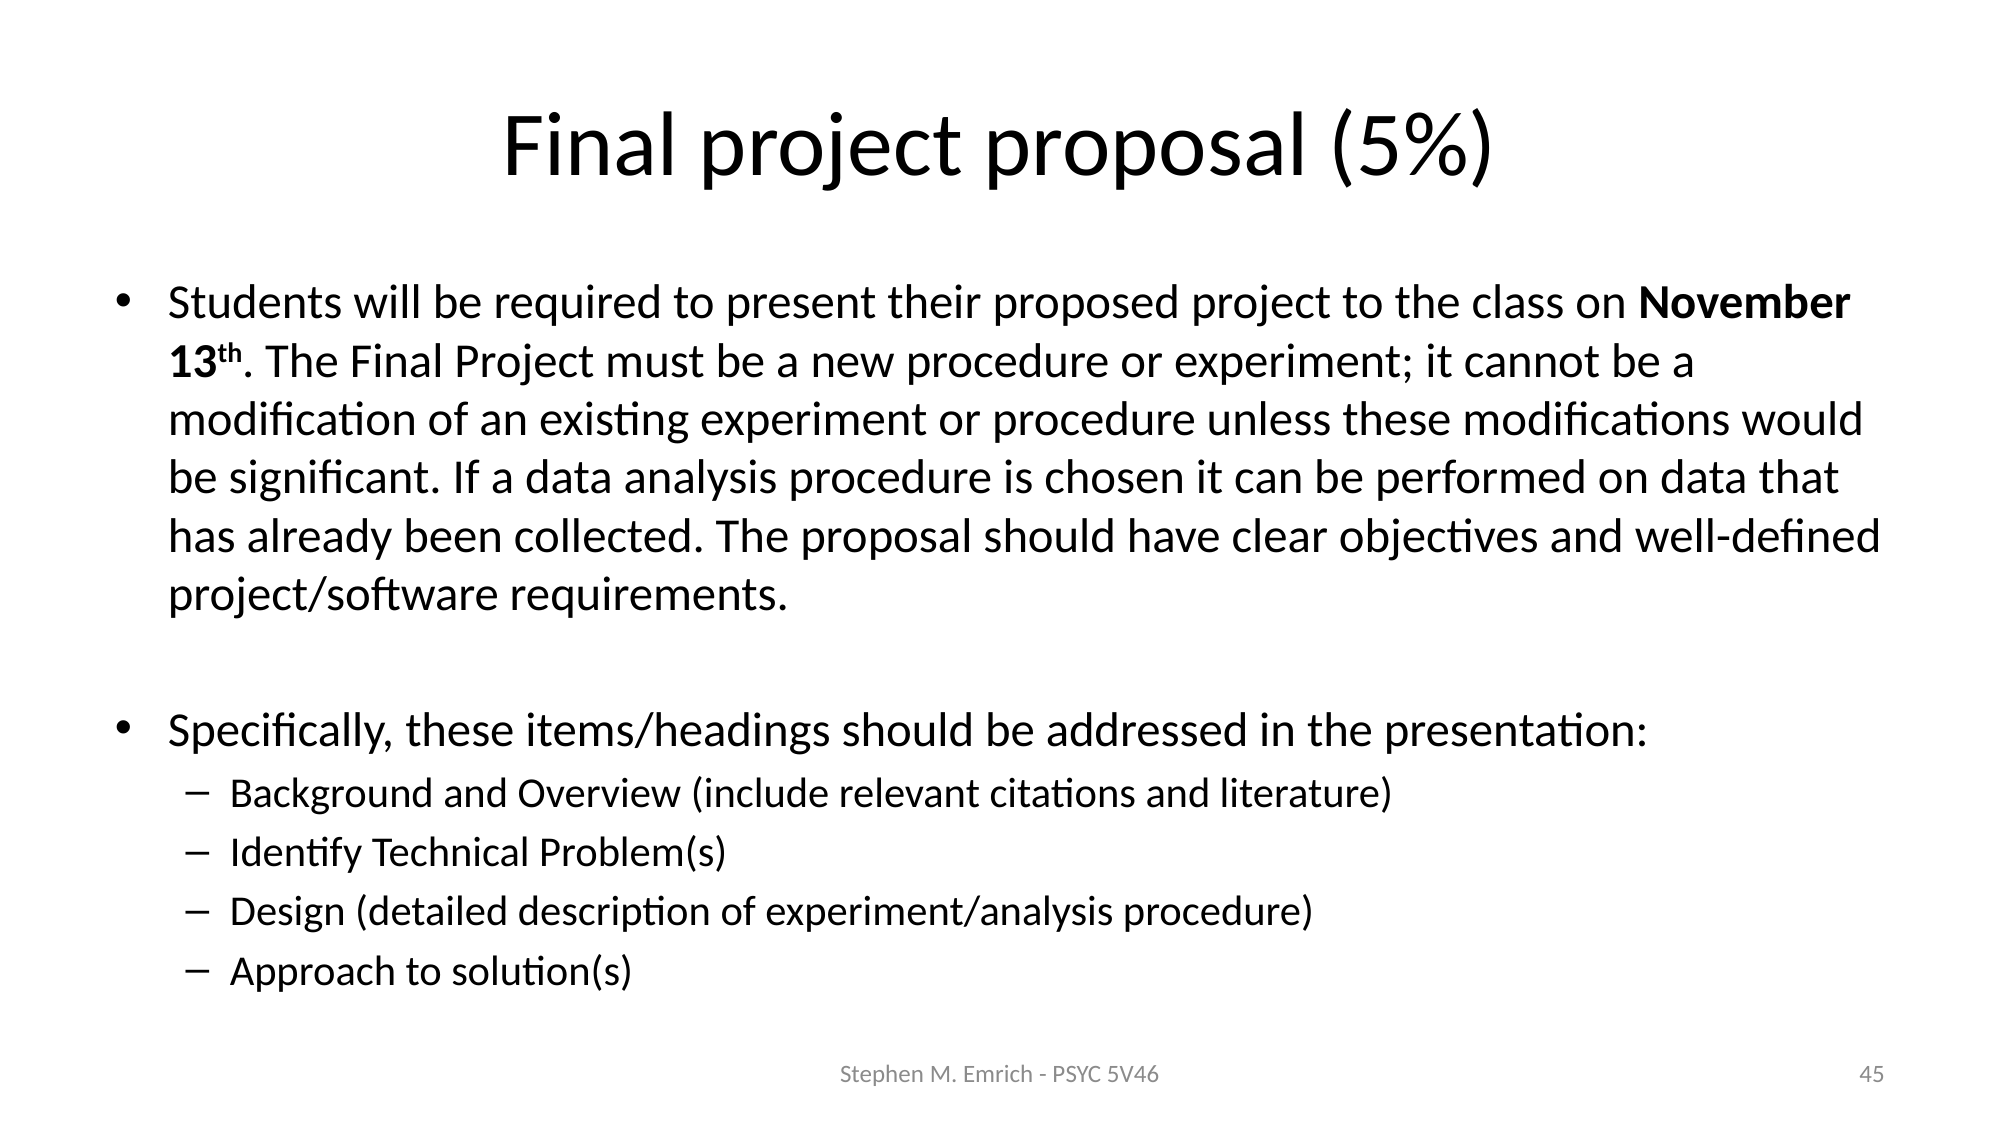

# Final project proposal (5%)
Students will be required to present their proposed project to the class on November 13th. The Final Project must be a new procedure or experiment; it cannot be a modification of an existing experiment or procedure unless these modifications would be significant. If a data analysis procedure is chosen it can be performed on data that has already been collected. The proposal should have clear objectives and well-defined project/software requirements.

Specifically, these items/headings should be addressed in the presentation:
Background and Overview (include relevant citations and literature)
Identify Technical Problem(s)
Design (detailed description of experiment/analysis procedure)
Approach to solution(s)

Stephen M. Emrich - PSYC 5V46
45